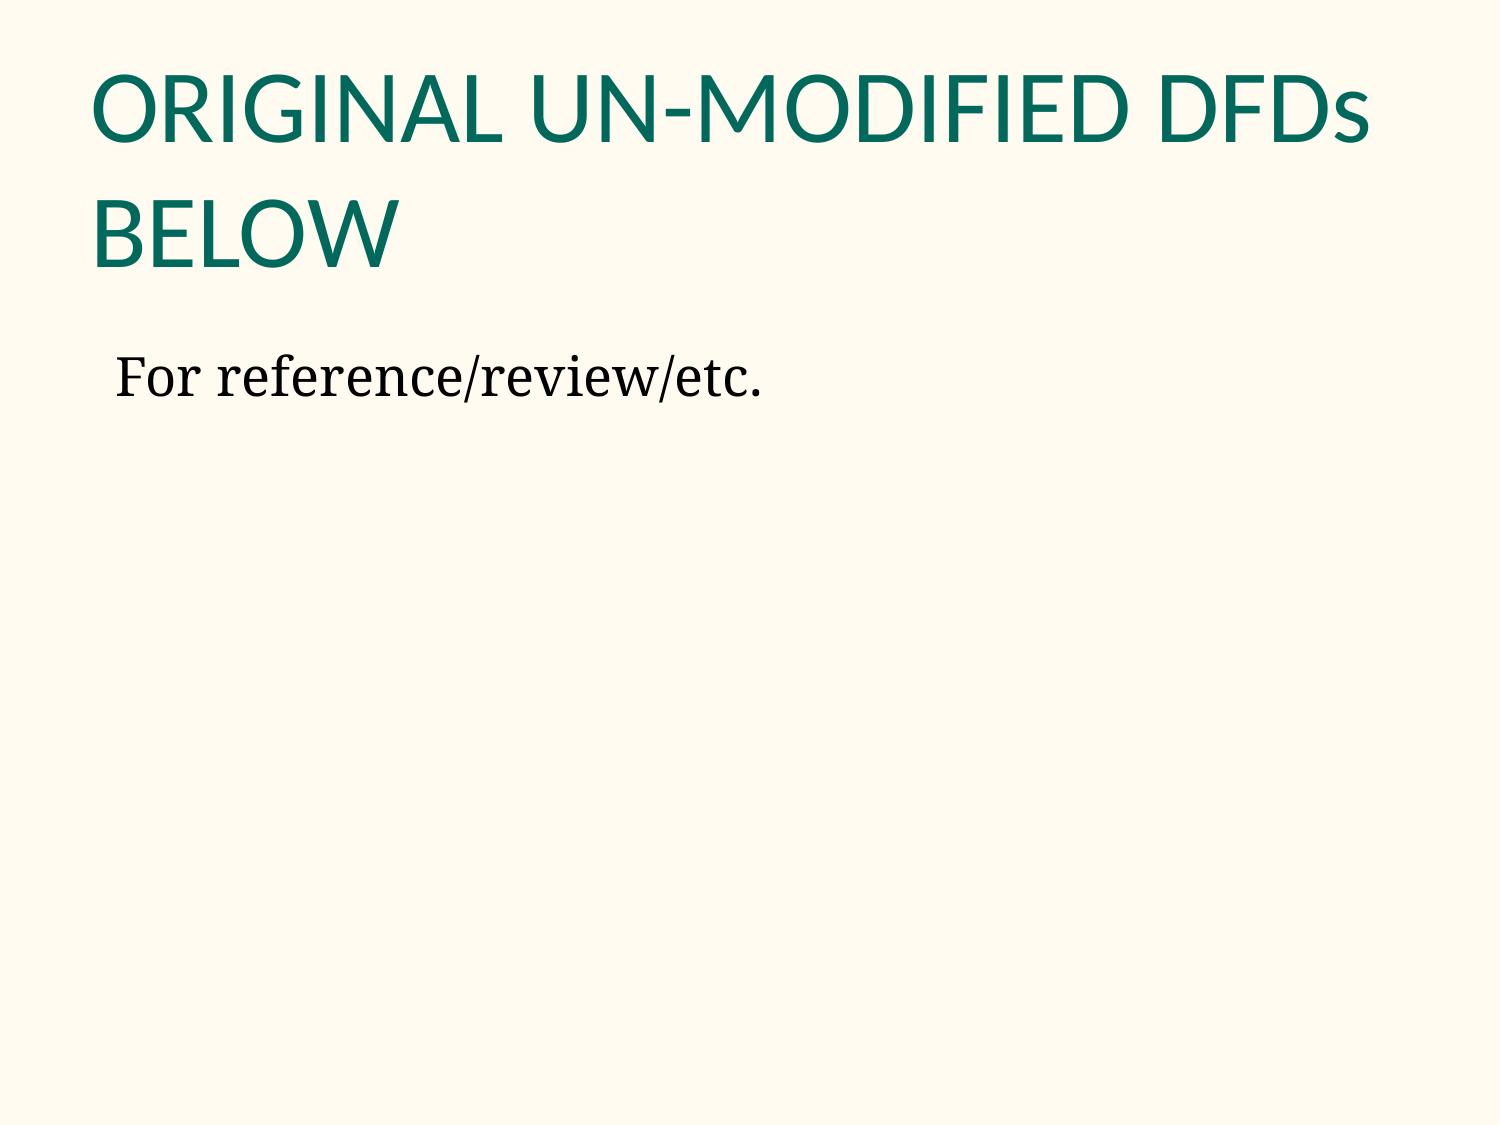

# ORIGINAL UN-MODIFIED DFDs BELOW
For reference/review/etc.